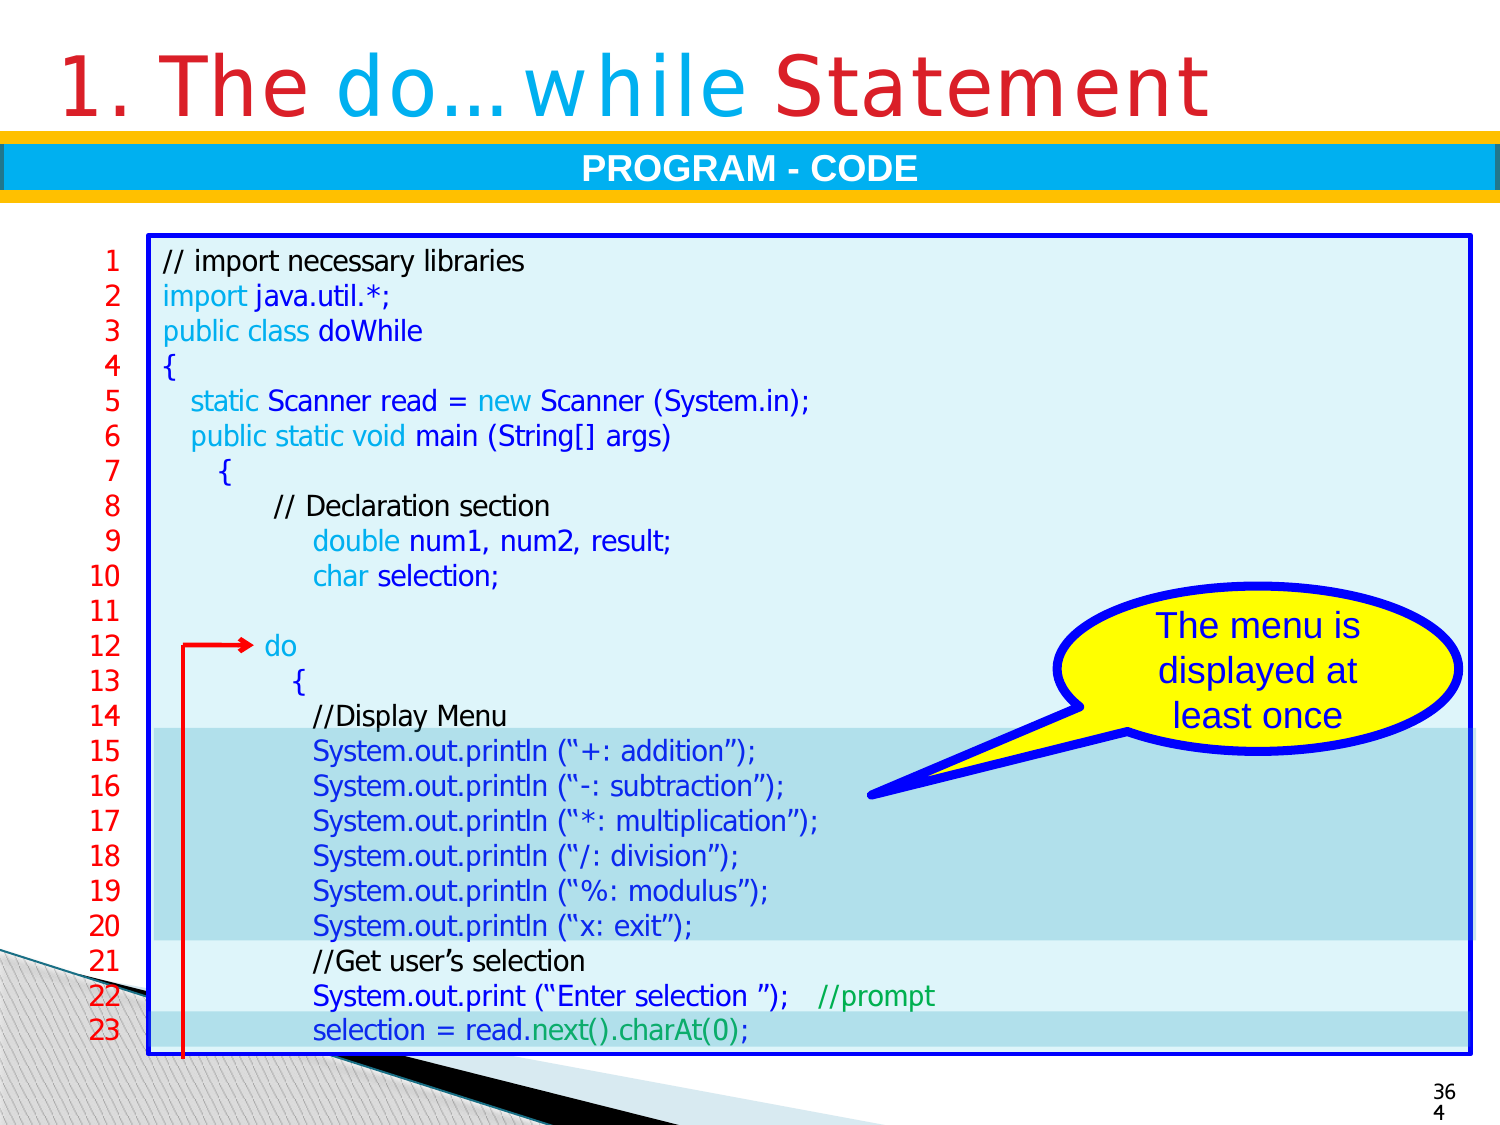

# 1. The do…while Statement
PROGRAM - CODE
1
2
3
4
5
6
7
8
9
10
11
12
13
14
15
16
17
18
19
20
21
22
23
// import necessary libraries
import java.util.*;
public class doWhile
{
   static Scanner read = new Scanner (System.in);
   public static void main (String[] args)
      {
            // Declaration section
	double num1, num2, result;
	char selection;

           do
              {
	//Display Menu
	System.out.println (“+: addition”);
	System.out.println (“-: subtraction”);
	System.out.println (“*: multiplication”);
	System.out.println (“/: division”);
	System.out.println (“%: modulus”);
	System.out.println (“x: exit”);
	//Get user’s selection
	System.out.print (“Enter selection ”);   //prompt
	selection = read.next().charAt(0);
The menu is displayed at least once

364